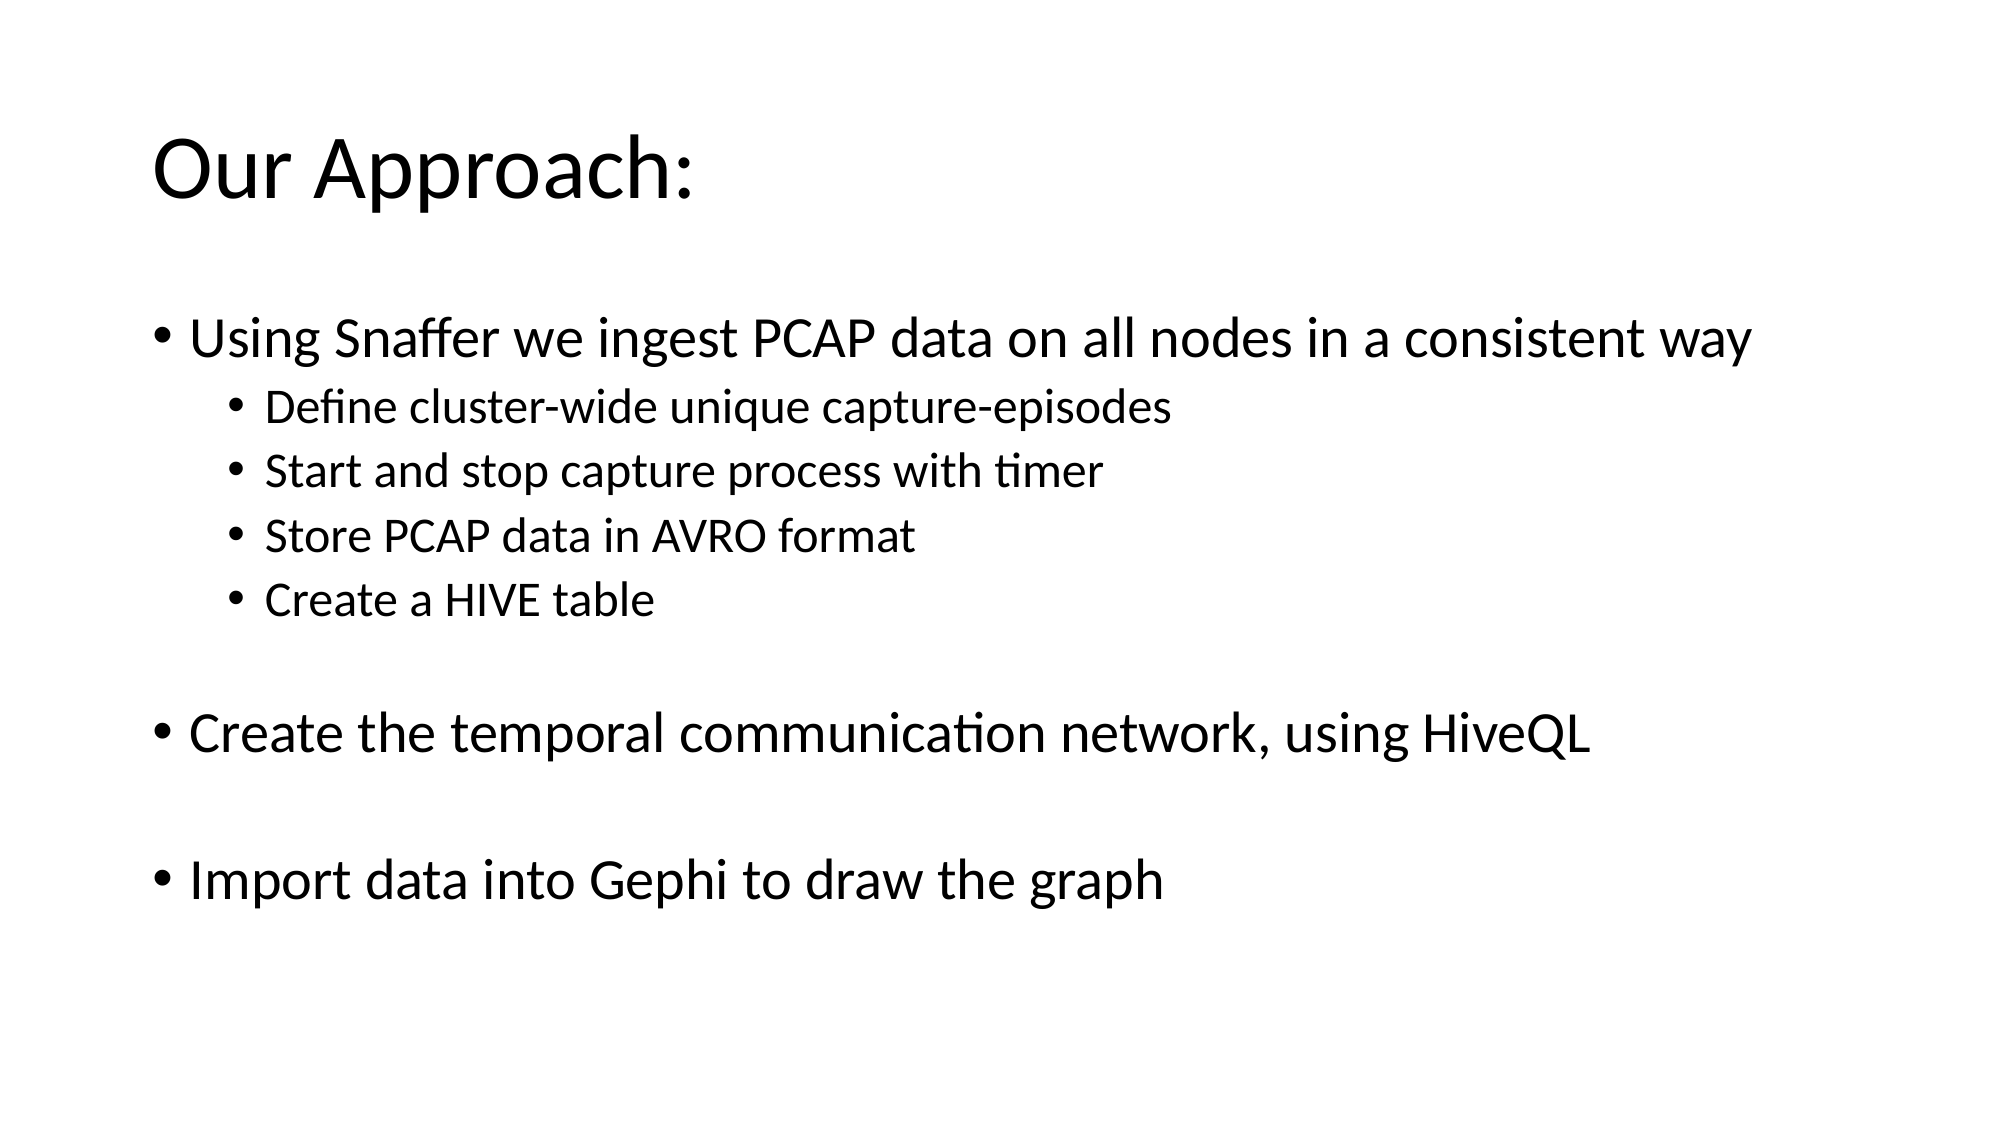

# Our Approach:
Using Snaffer we ingest PCAP data on all nodes in a consistent way
Define cluster-wide unique capture-episodes
Start and stop capture process with timer
Store PCAP data in AVRO format
Create a HIVE table
Create the temporal communication network, using HiveQL
Import data into Gephi to draw the graph